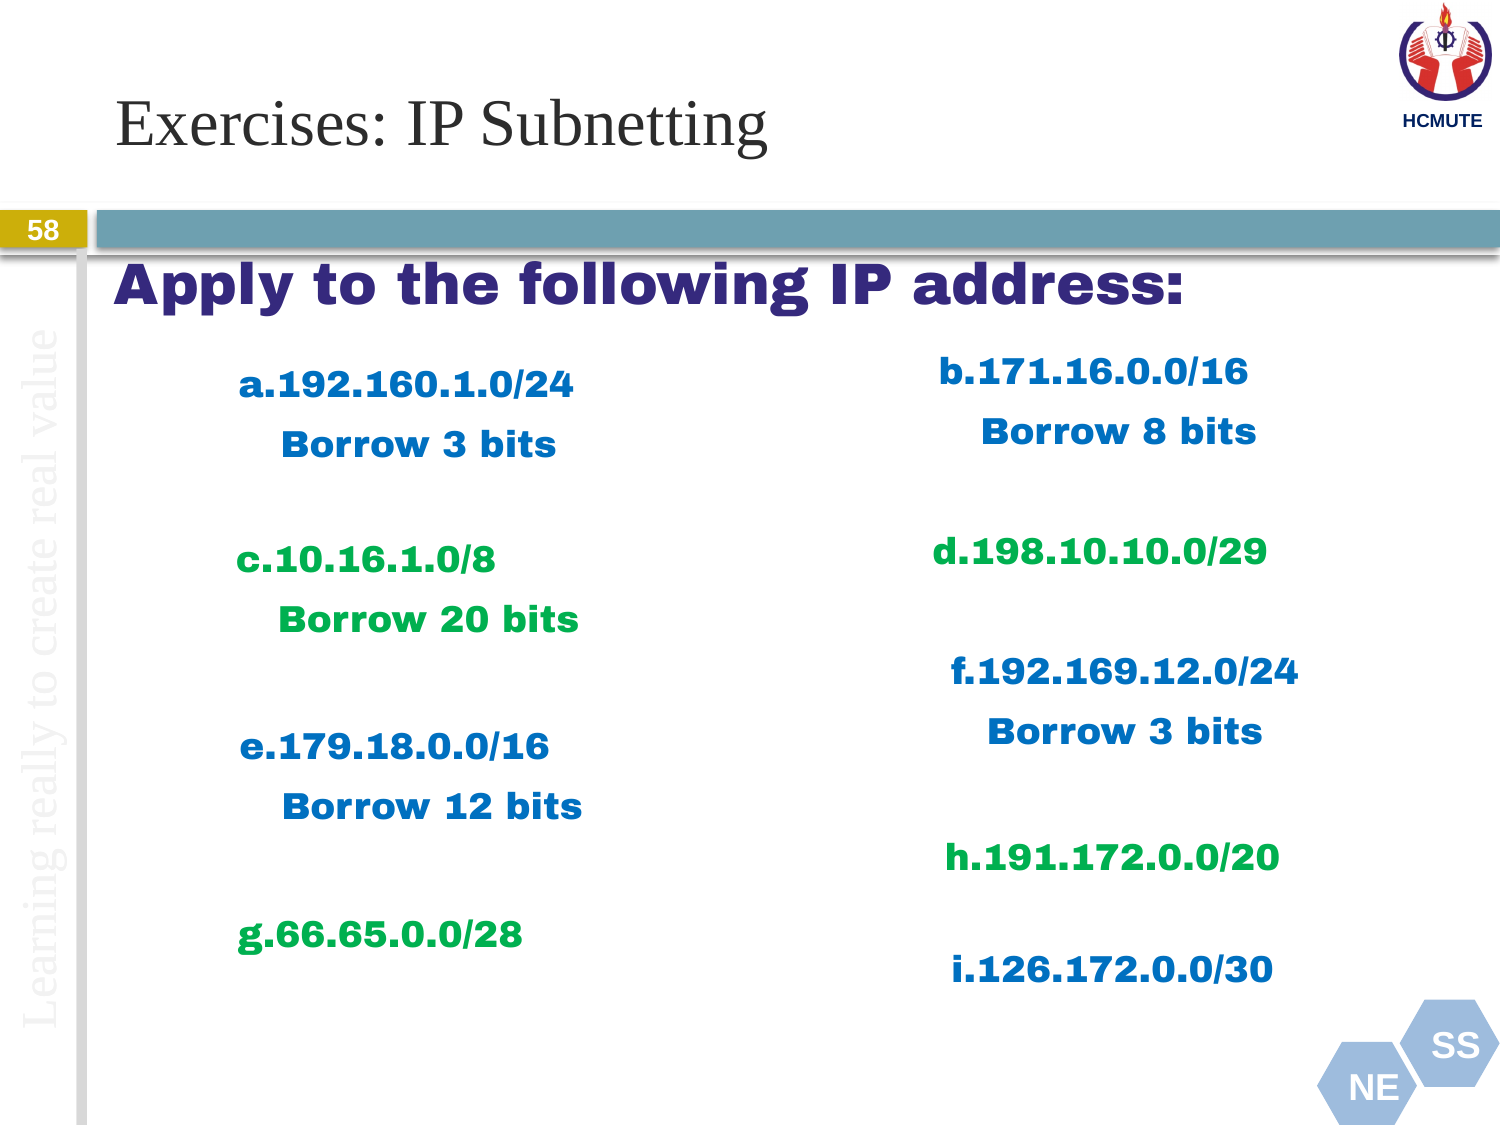

# Exercises: IP Subnetting
58
Apply to the following IP address:

    b.171.16.0.0/16
        Borrow 8 bits

    a.192.160.1.0/24
      Borrow 3 bits

    d.198.10.10.0/29

c.10.16.1.0/8
          Borrow 20 bits

f.192.169.12.0/24
Borrow 3 bits

e.179.18.0.0/16
      Borrow 12 bits

h.191.172.0.0/20

i.126.172.0.0/30

g.66.65.0.0/28